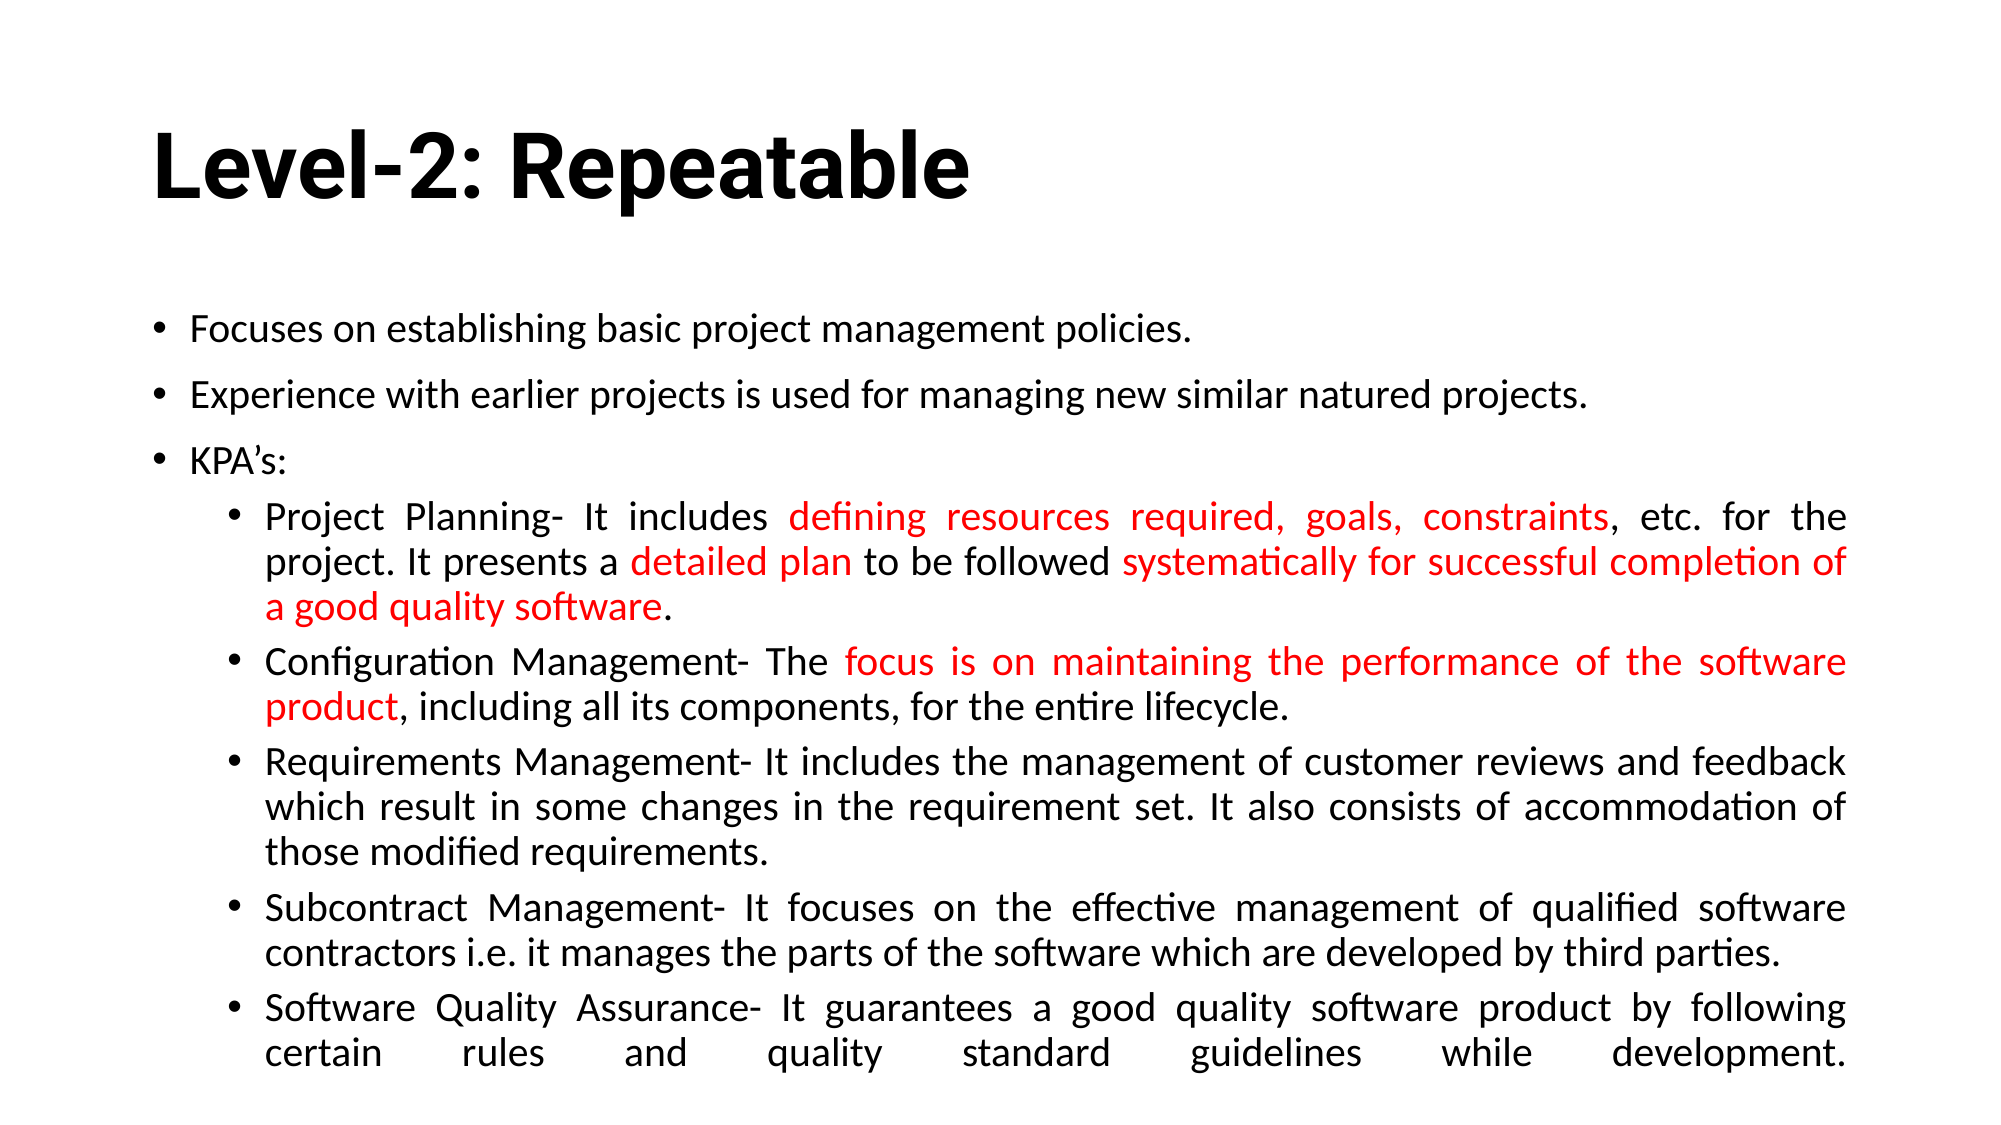

# Level-2: Repeatable
Focuses on establishing basic project management policies.
Experience with earlier projects is used for managing new similar natured projects.
KPA’s:
Project Planning- It includes defining resources required, goals, constraints, etc. for the project. It presents a detailed plan to be followed systematically for successful completion of a good quality software.
Configuration Management- The focus is on maintaining the performance of the software product, including all its components, for the entire lifecycle.
Requirements Management- It includes the management of customer reviews and feedback which result in some changes in the requirement set. It also consists of accommodation of those modified requirements.
Subcontract Management- It focuses on the effective management of qualified software contractors i.e. it manages the parts of the software which are developed by third parties.
Software Quality Assurance- It guarantees a good quality software product by following certain rules and quality standard guidelines while development.